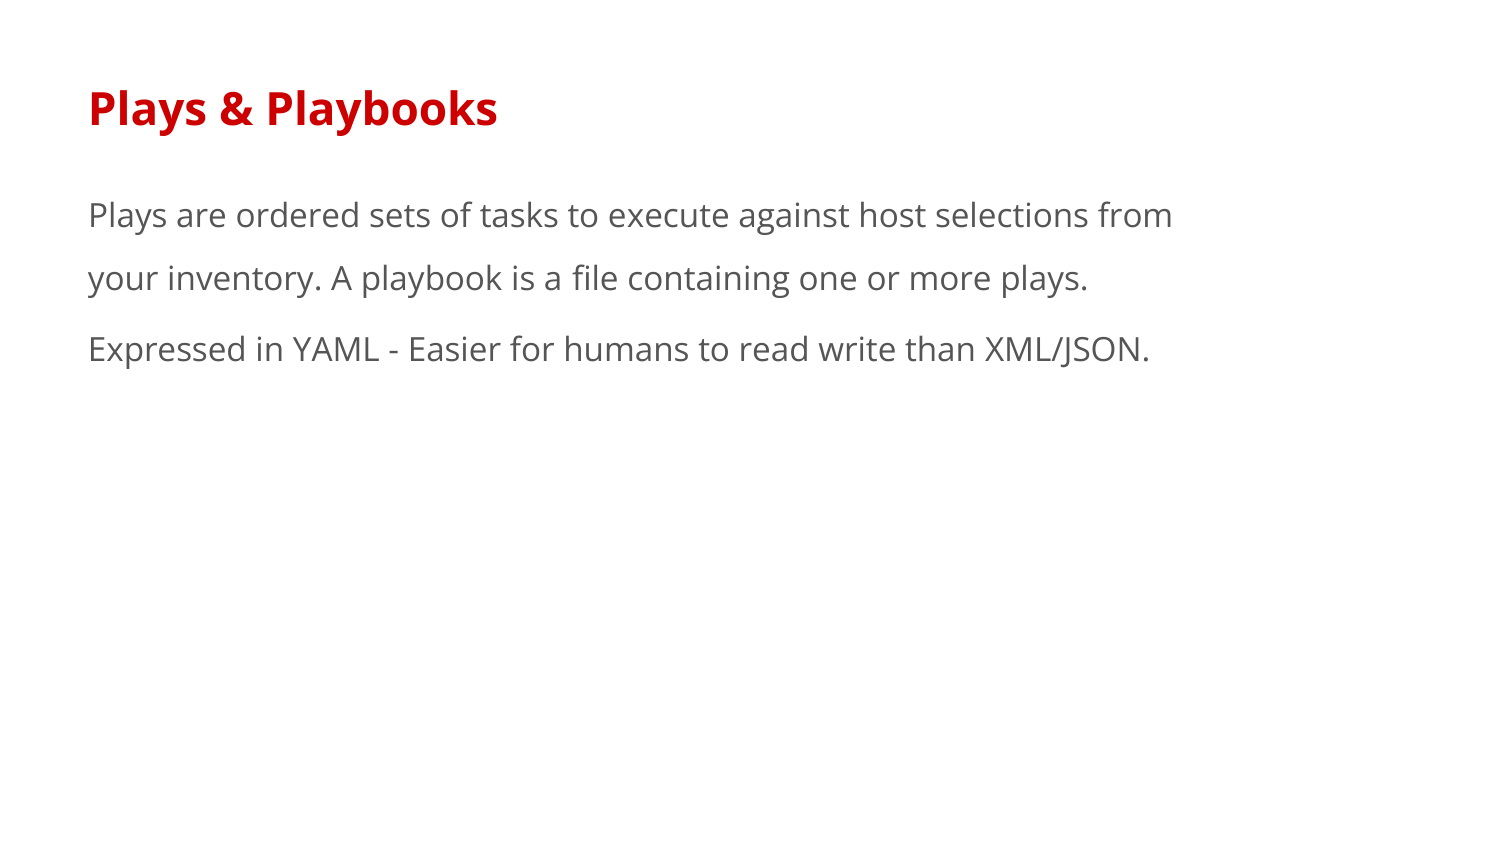

Plays & Playbooks
Plays are ordered sets of tasks to execute against host selections from
your inventory. A playbook is a ﬁle containing one or more plays.
Expressed in YAML - Easier for humans to read write than XML/JSON.